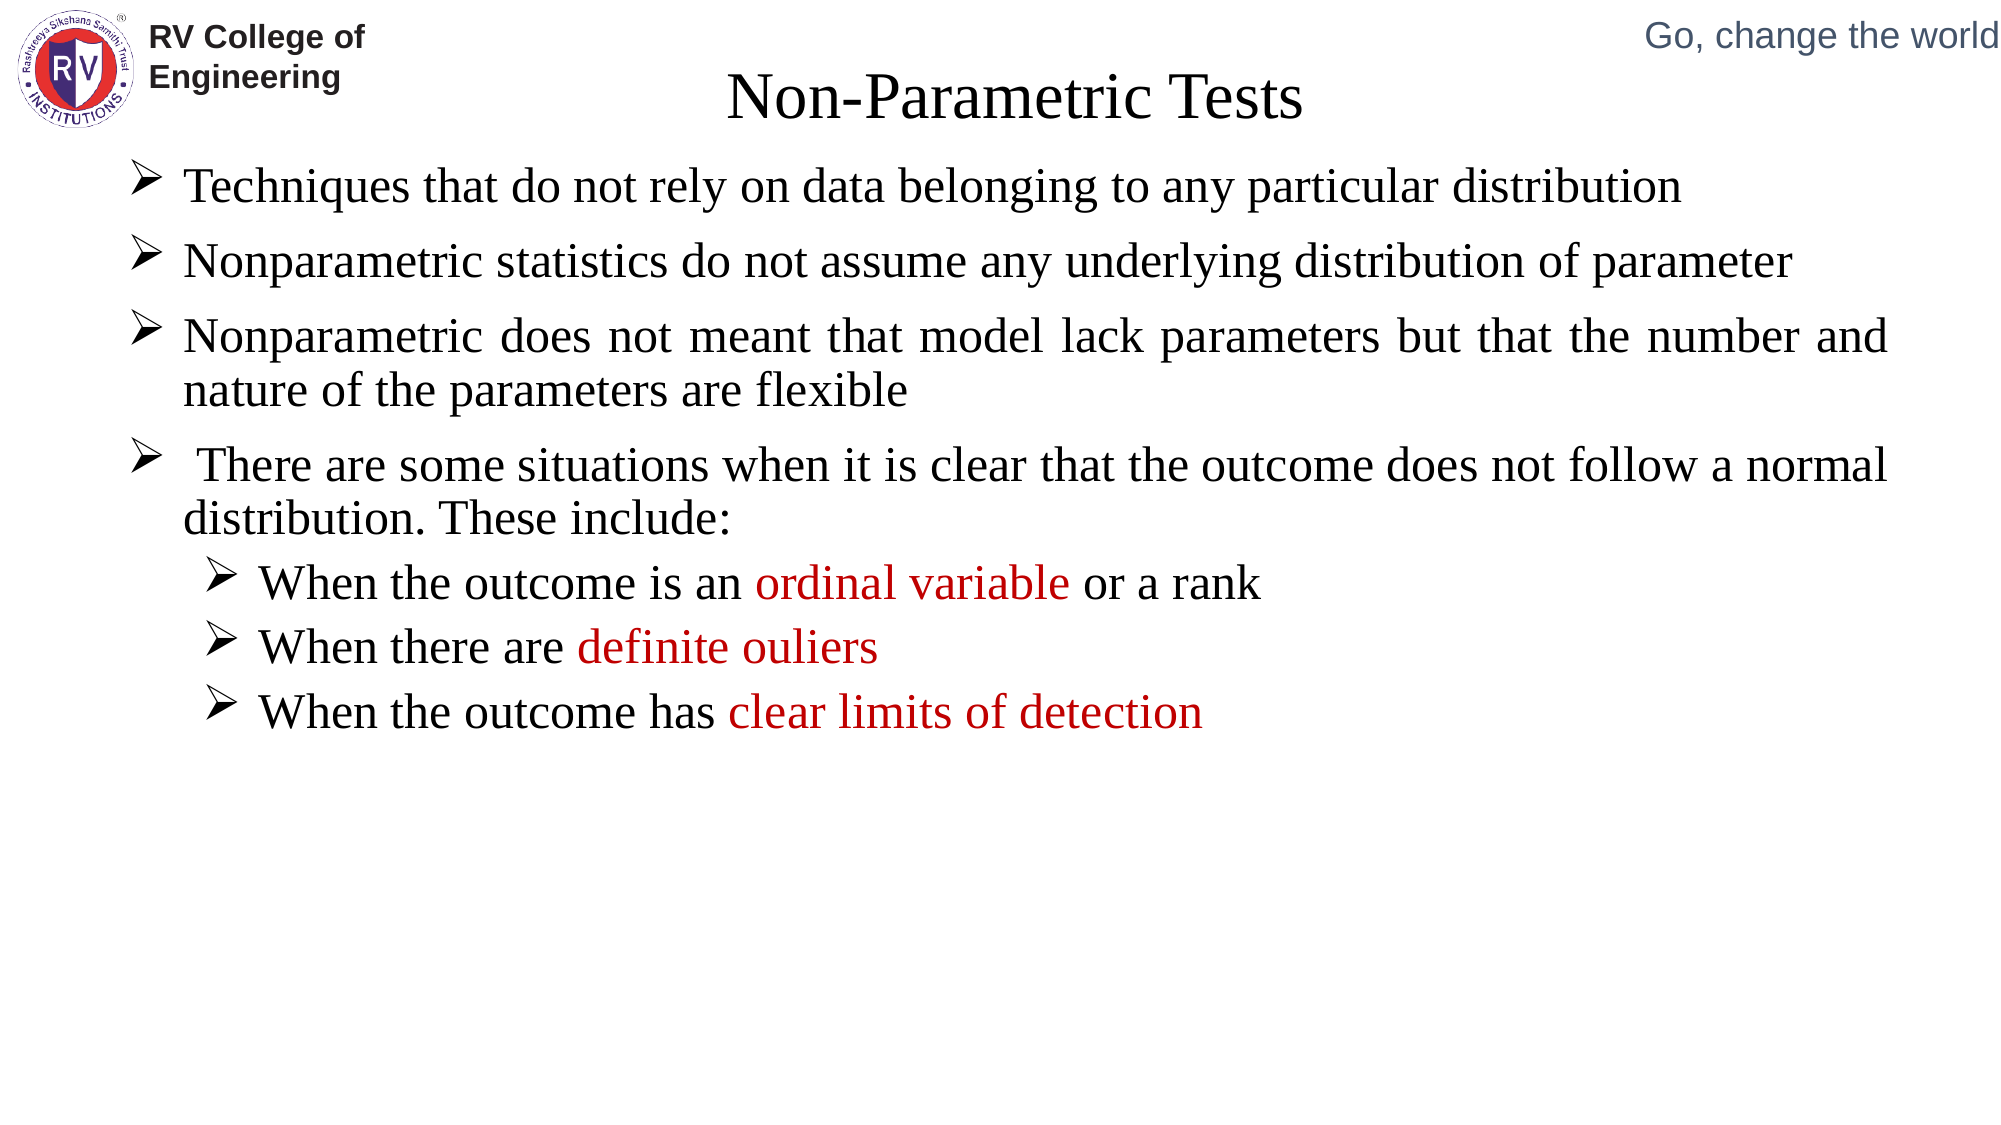

Non-Parametric Tests
Techniques that do not rely on data belonging to any particular distribution
Nonparametric statistics do not assume any underlying distribution of parameter
Nonparametric does not meant that model lack parameters but that the number and nature of the parameters are flexible
 There are some situations when it is clear that the outcome does not follow a normal distribution. These include:
When the outcome is an ordinal variable or a rank
When there are definite ouliers
When the outcome has clear limits of detection